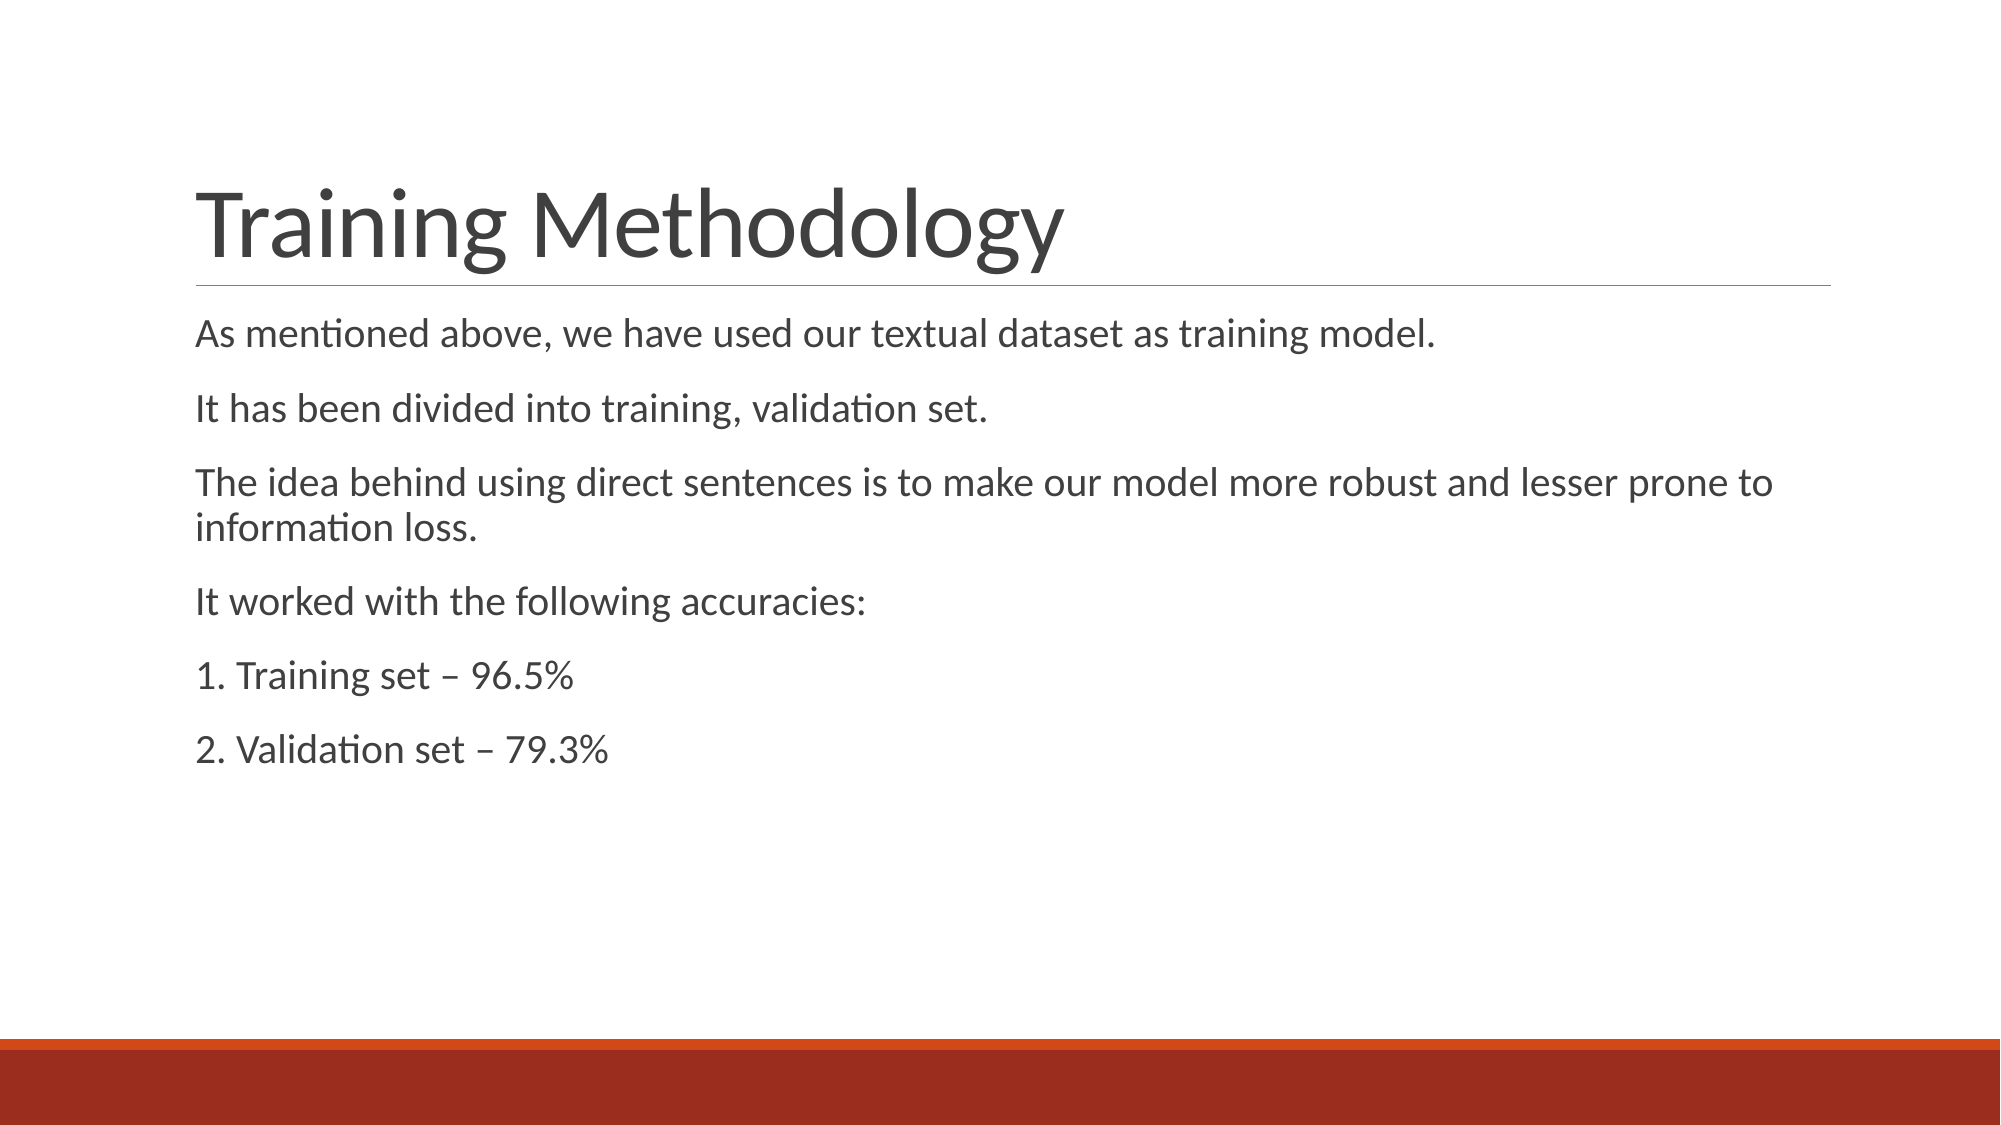

# Training Methodology
As mentioned above, we have used our textual dataset as training model.
It has been divided into training, validation set.
The idea behind using direct sentences is to make our model more robust and lesser prone to information loss.
It worked with the following accuracies:
1. Training set – 96.5%
2. Validation set – 79.3%